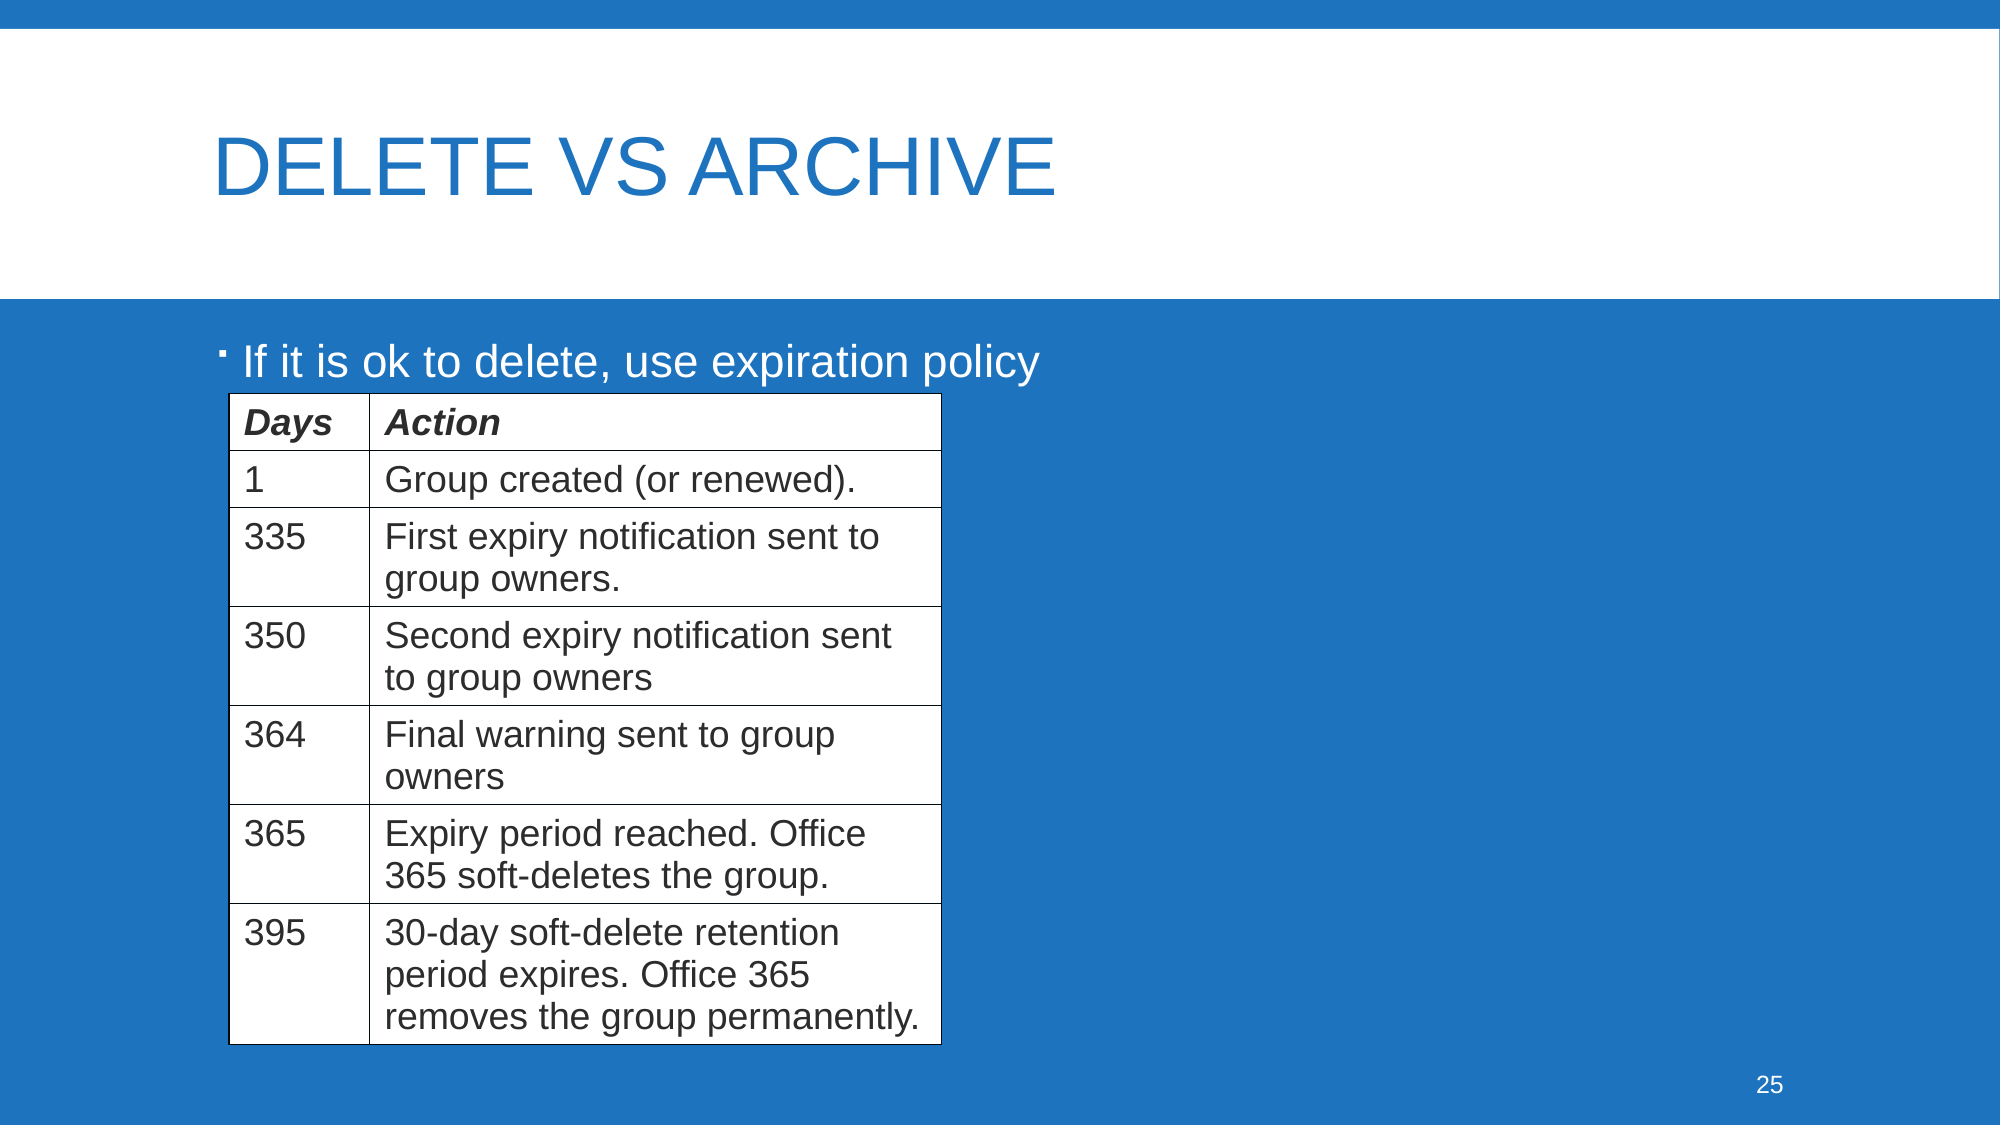

# Delete vs archive
If it is ok to delete, use expiration policy

| Days | Action |
| --- | --- |
| 1 | Group created (or renewed). |
| 335 | First expiry notification sent to group owners. |
| 350 | Second expiry notification sent to group owners |
| 364 | Final warning sent to group owners |
| 365 | Expiry period reached. Office 365 soft-deletes the group. |
| 395 | 30-day soft-delete retention period expires. Office 365 removes the group permanently. |
25